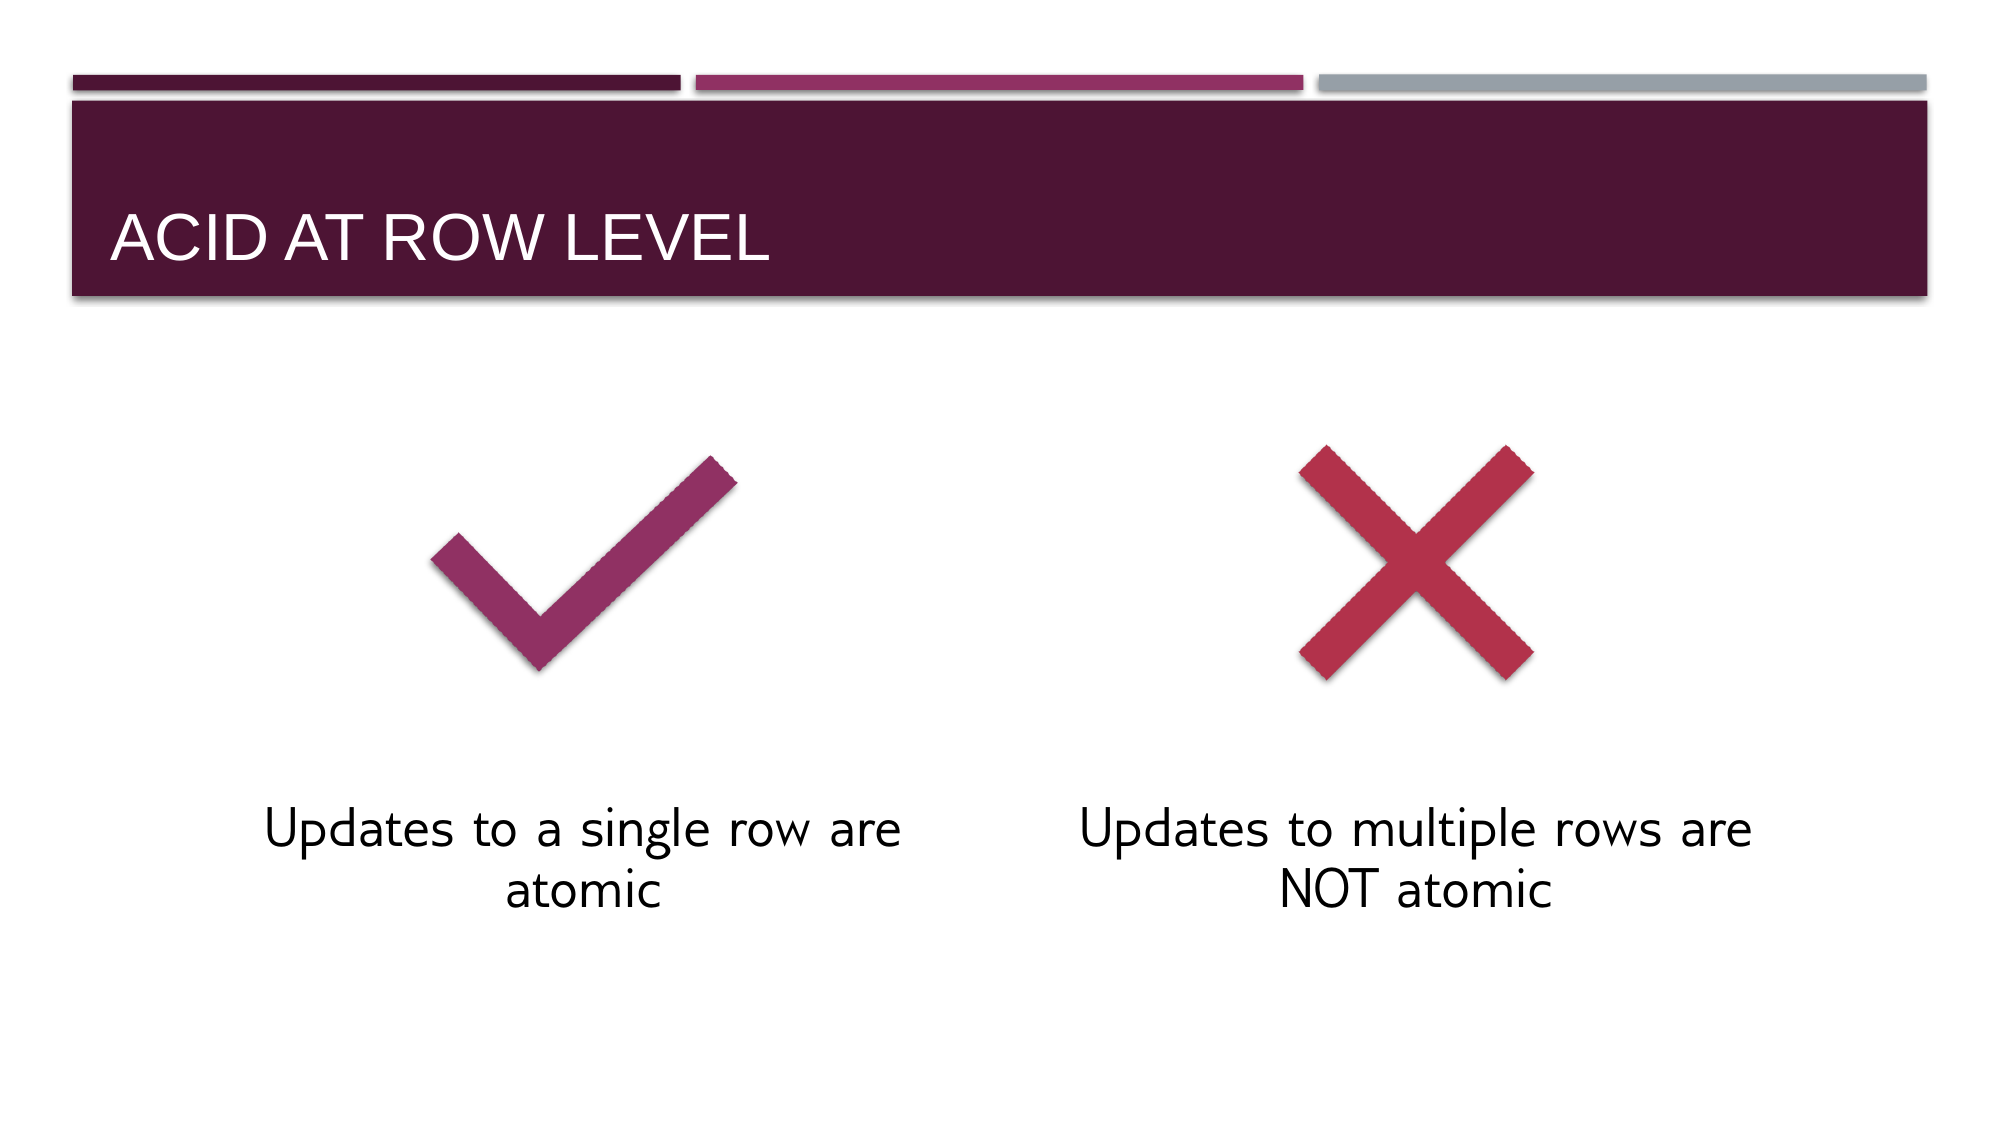

# ACID at row level
Updates to a single row are atomic
Updates to multiple rows are NOT atomic